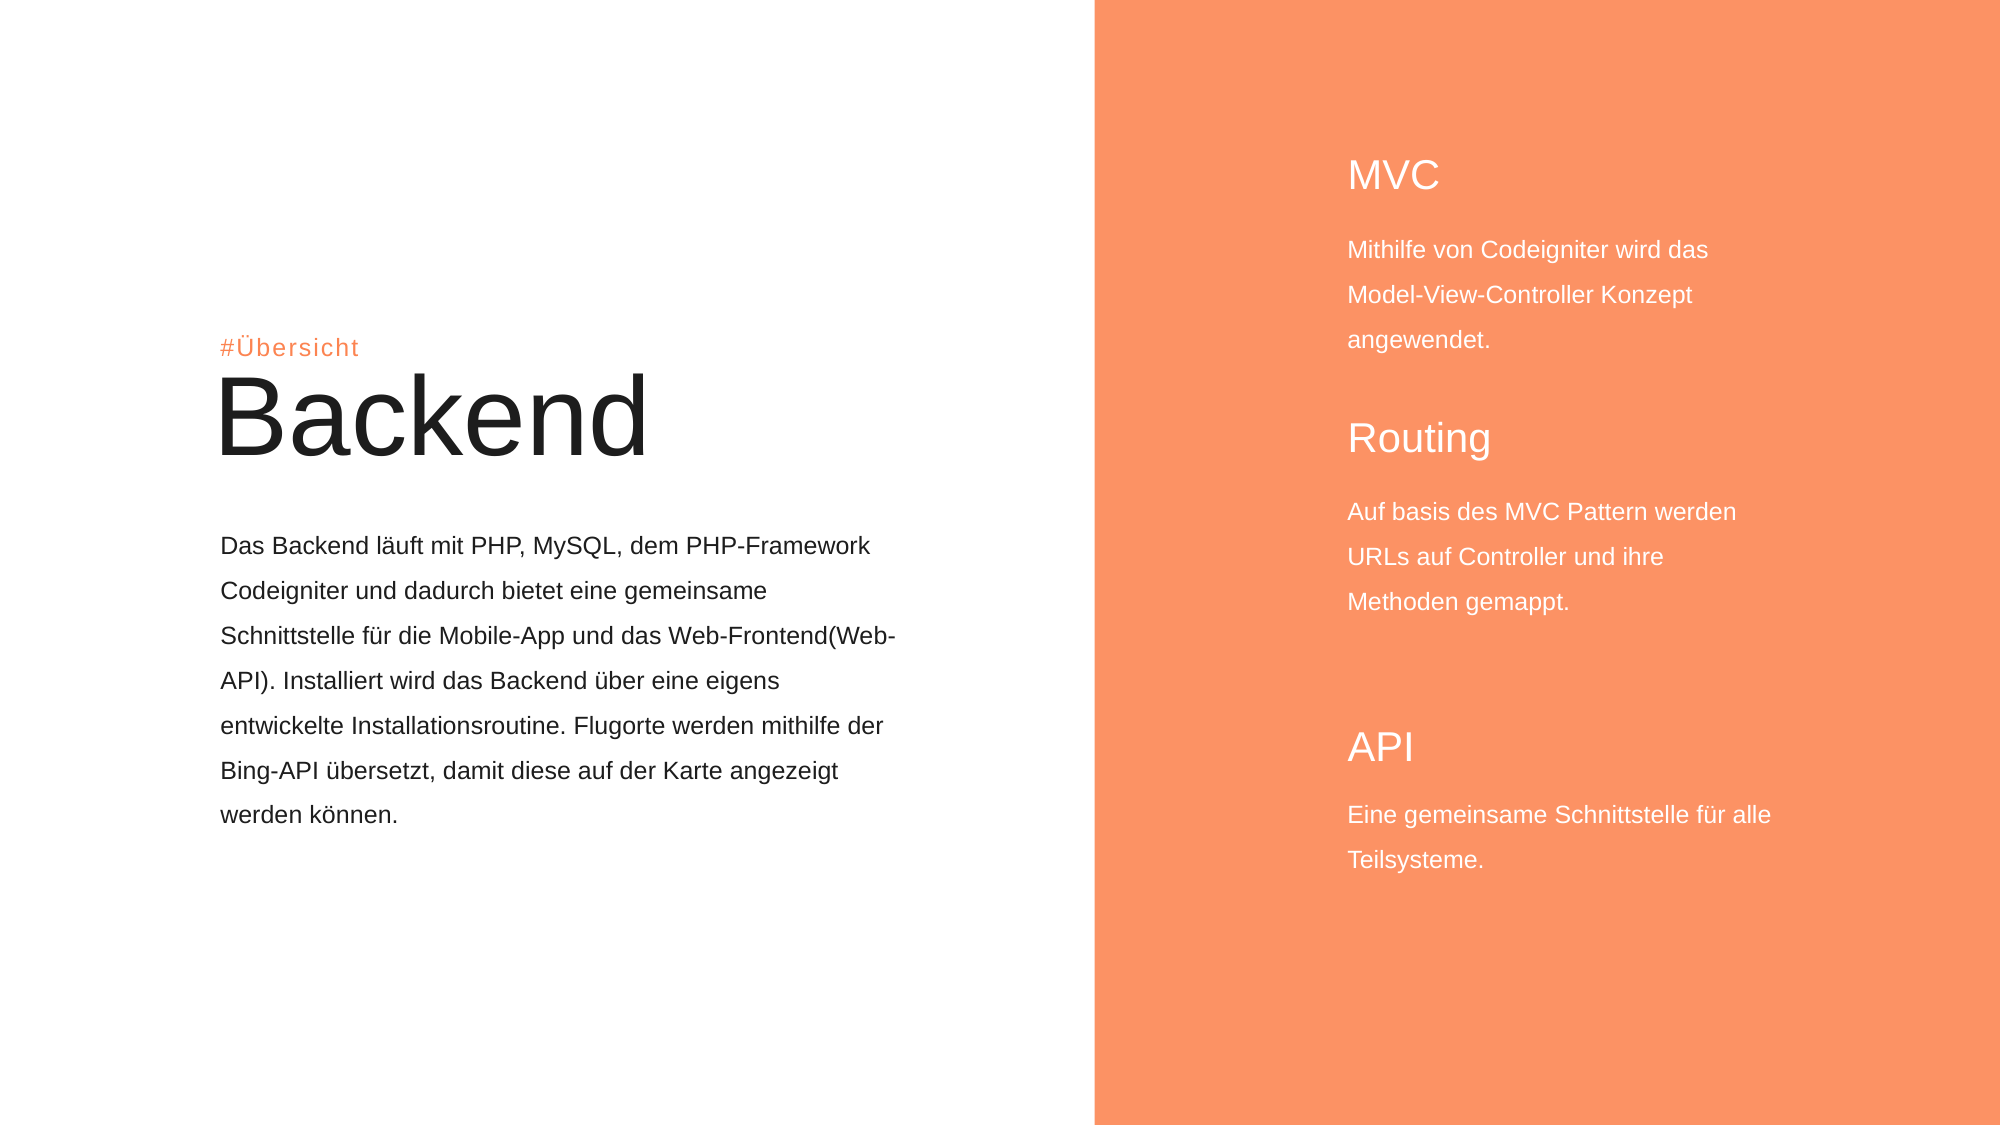

MVC
Mithilfe von Codeigniter wird das Model-View-Controller Konzept angewendet.
#Übersicht
Backend
Routing
Auf basis des MVC Pattern werden URLs auf Controller und ihre Methoden gemappt.
Das Backend läuft mit PHP, MySQL, dem PHP-Framework Codeigniter und dadurch bietet eine gemeinsame Schnittstelle für die Mobile-App und das Web-Frontend(Web-API). Installiert wird das Backend über eine eigens entwickelte Installationsroutine. Flugorte werden mithilfe der Bing-API übersetzt, damit diese auf der Karte angezeigt werden können.
API
Eine gemeinsame Schnittstelle für alle Teilsysteme.